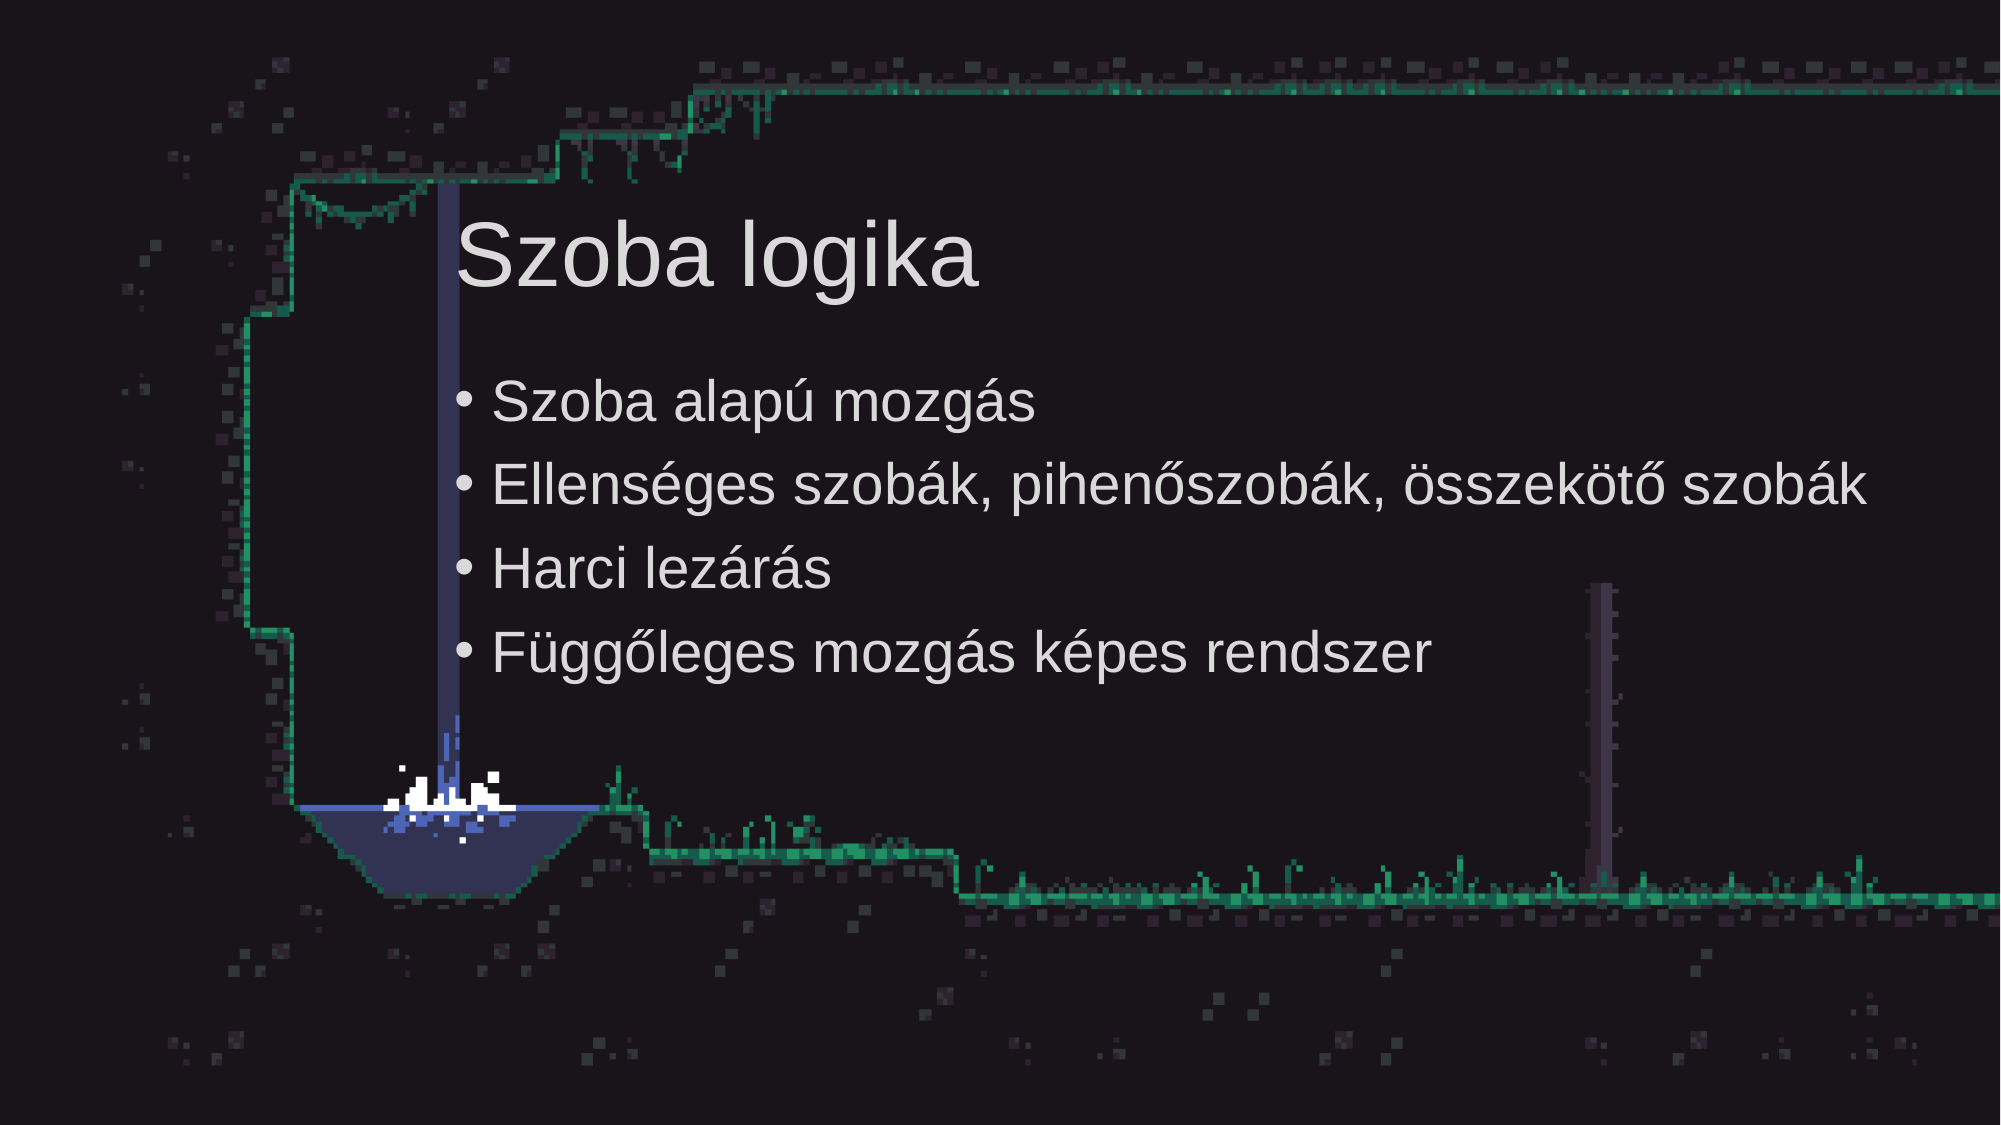

# Szoba logika
Szoba alapú mozgás
Ellenséges szobák, pihenőszobák, összekötő szobák
Harci lezárás
Függőleges mozgás képes rendszer